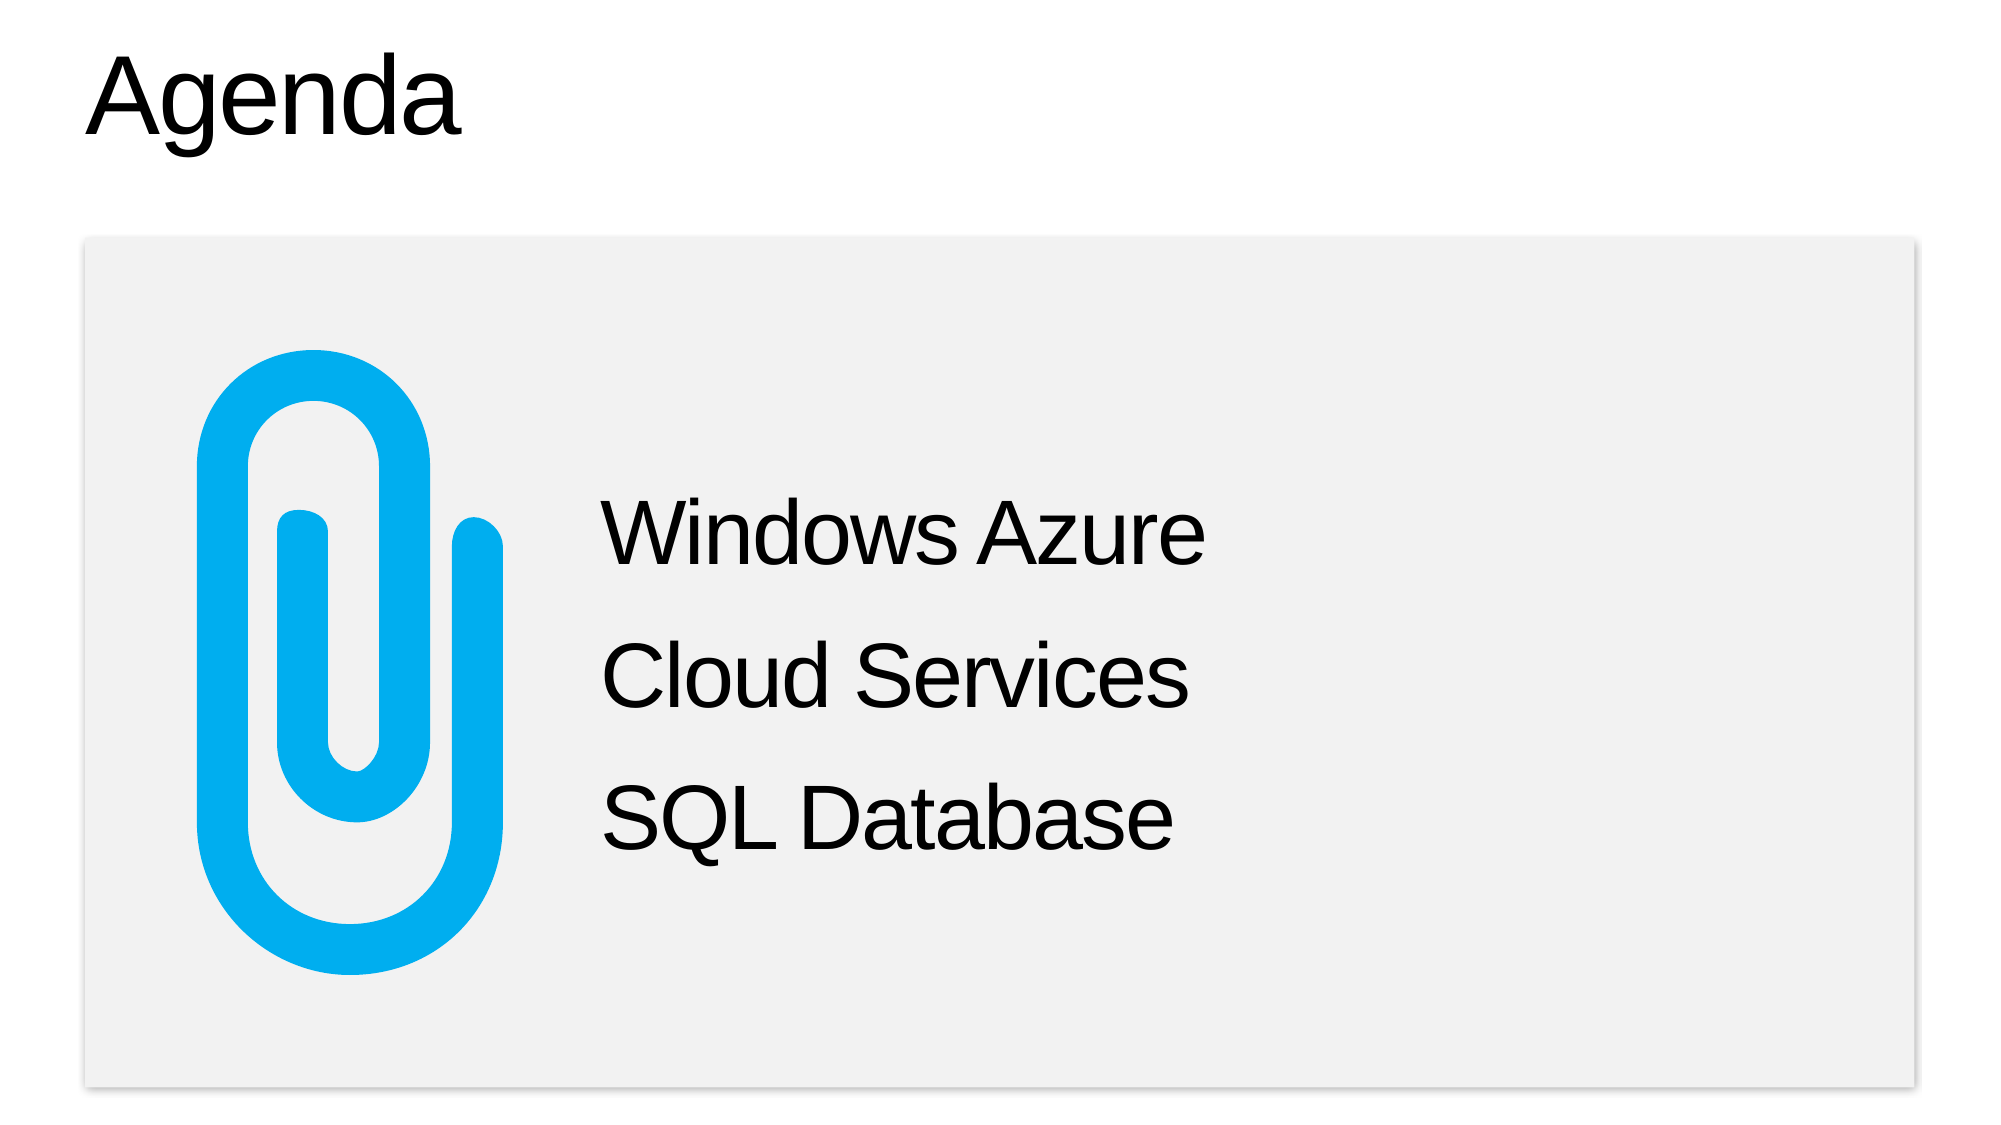

# Agenda
Windows Azure
Cloud Services
SQL Database